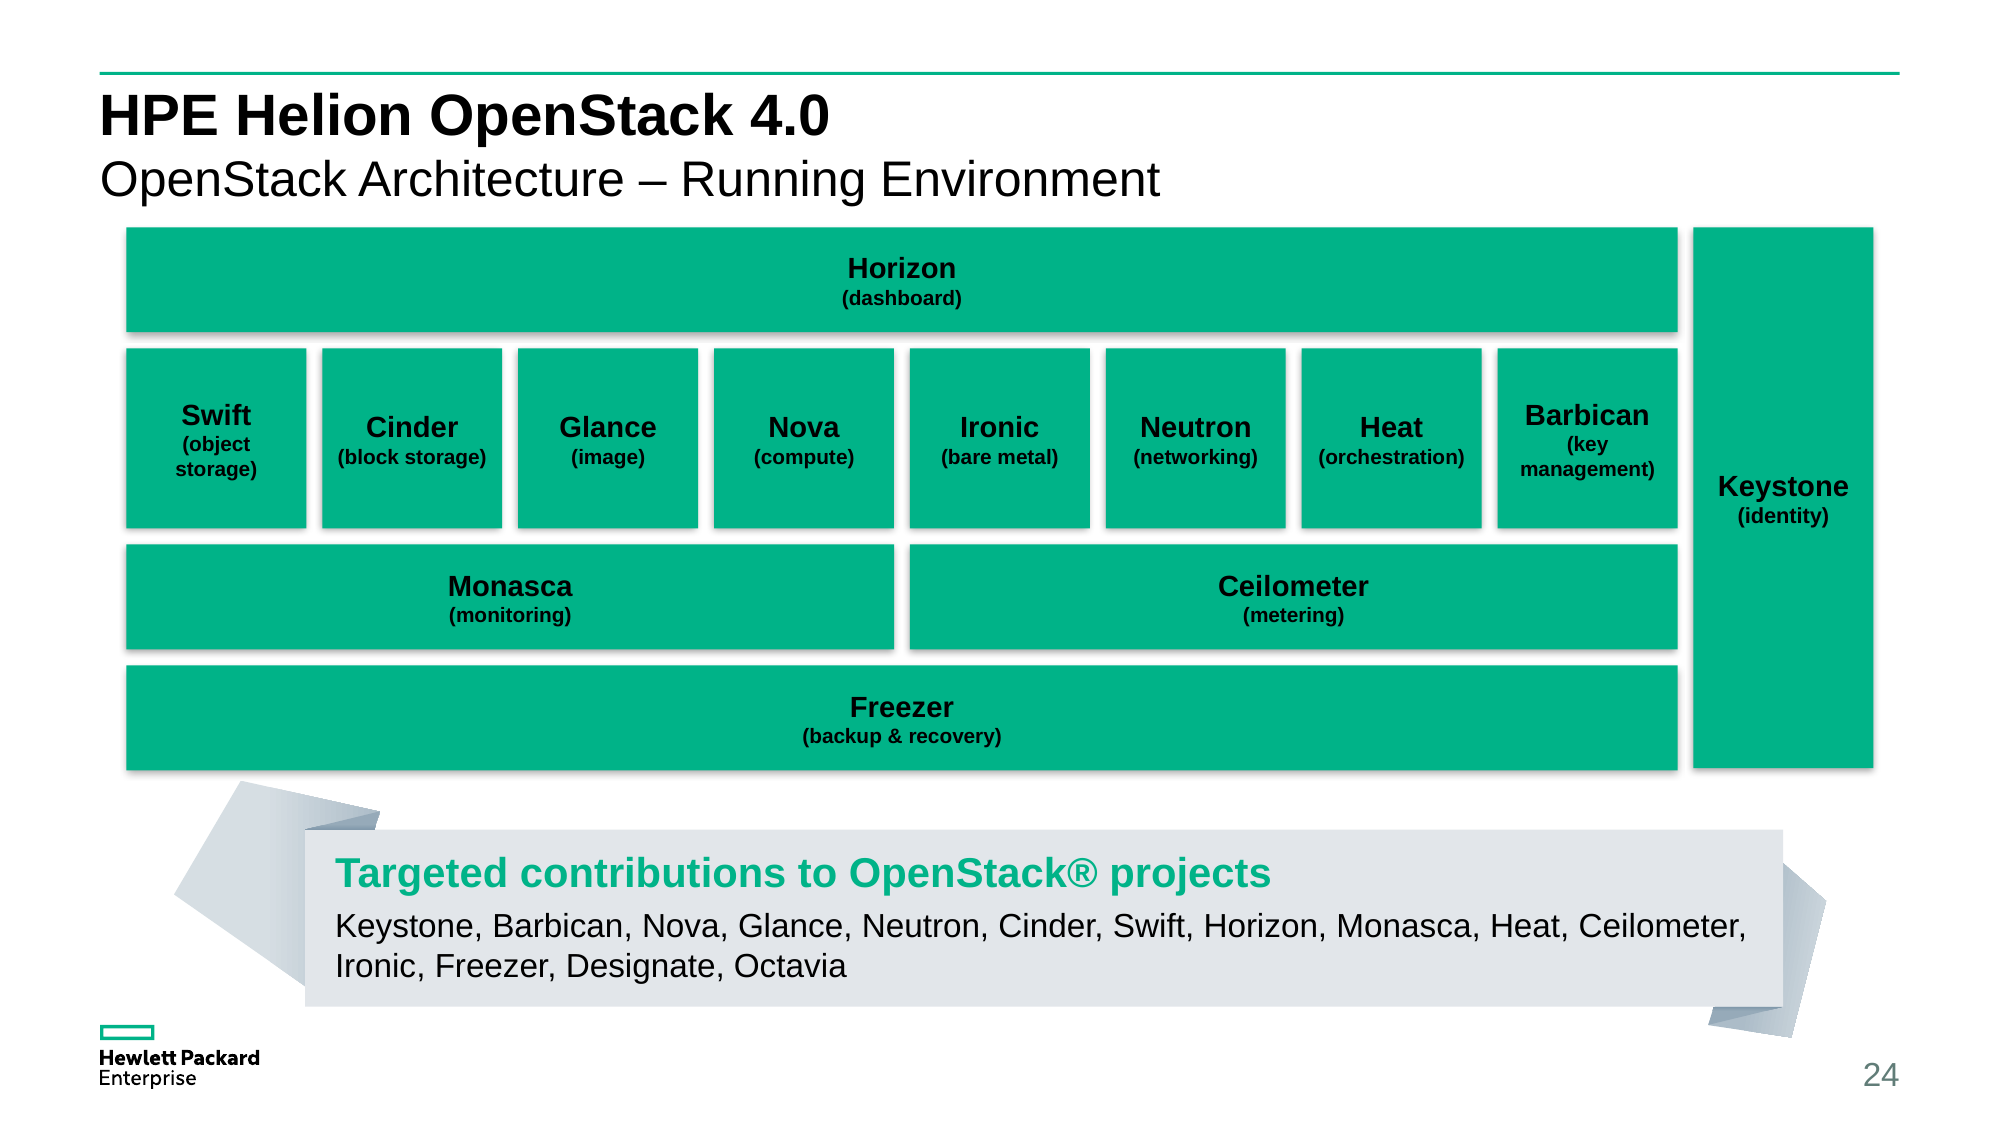

# HPE Helion OpenStack 4.0
OpenStack Architecture – Running Environment
Keystone
(identity)
Horizon
(dashboard)
Swift
(object storage)
Cinder
(block storage)
Glance
(image)
Nova
(compute)
Ironic
(bare metal)
Neutron
(networking)
Heat
(orchestration)
Barbican
(key management)
Monasca
(monitoring)
Ceilometer
(metering)
Freezer
(backup & recovery)

Targeted contributions to OpenStack® projects
Keystone, Barbican, Nova, Glance, Neutron, Cinder, Swift, Horizon, Monasca, Heat, Ceilometer, Ironic, Freezer, Designate, Octavia

24